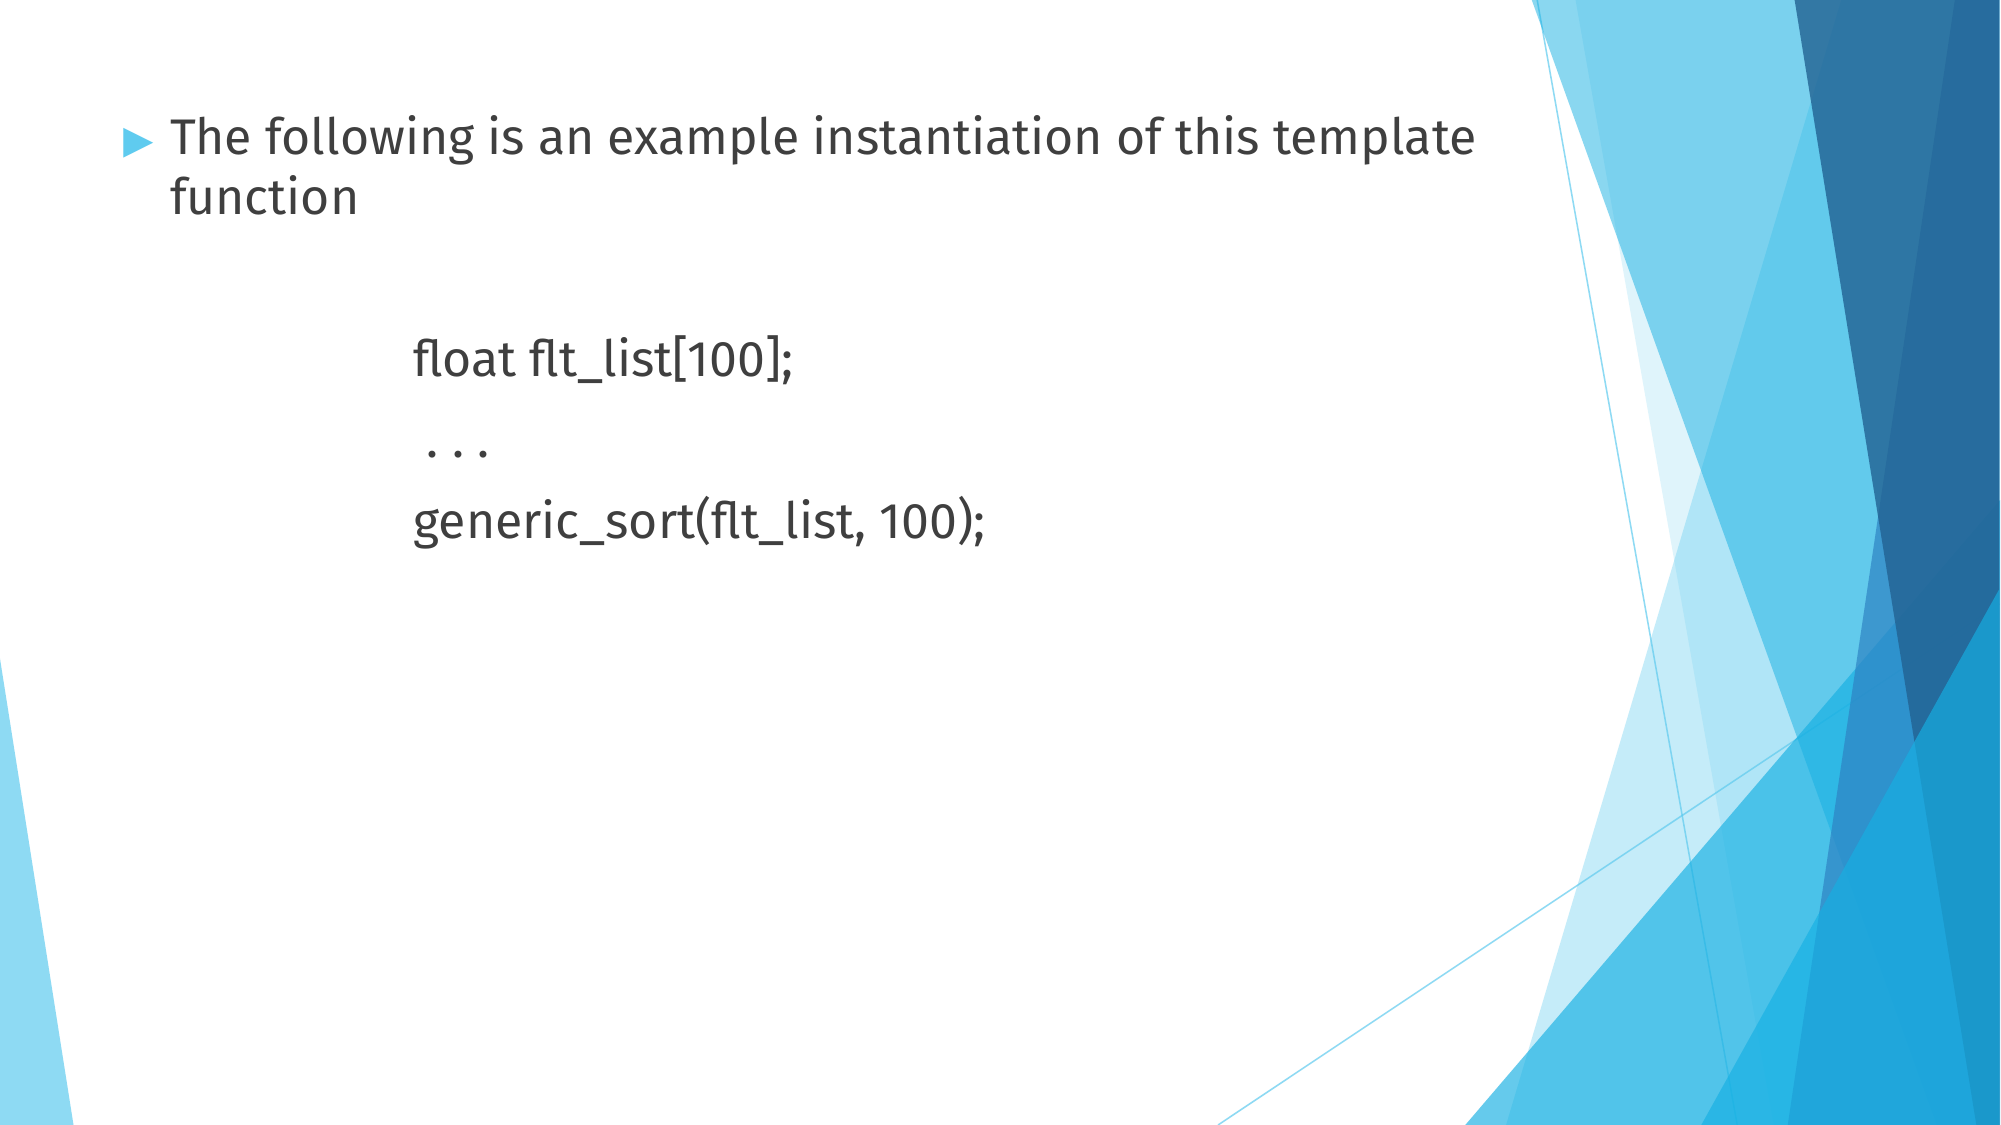

The following is an example instantiation of this template function

		float flt_list[100];
		 . . .
		generic_sort(flt_list, 100);